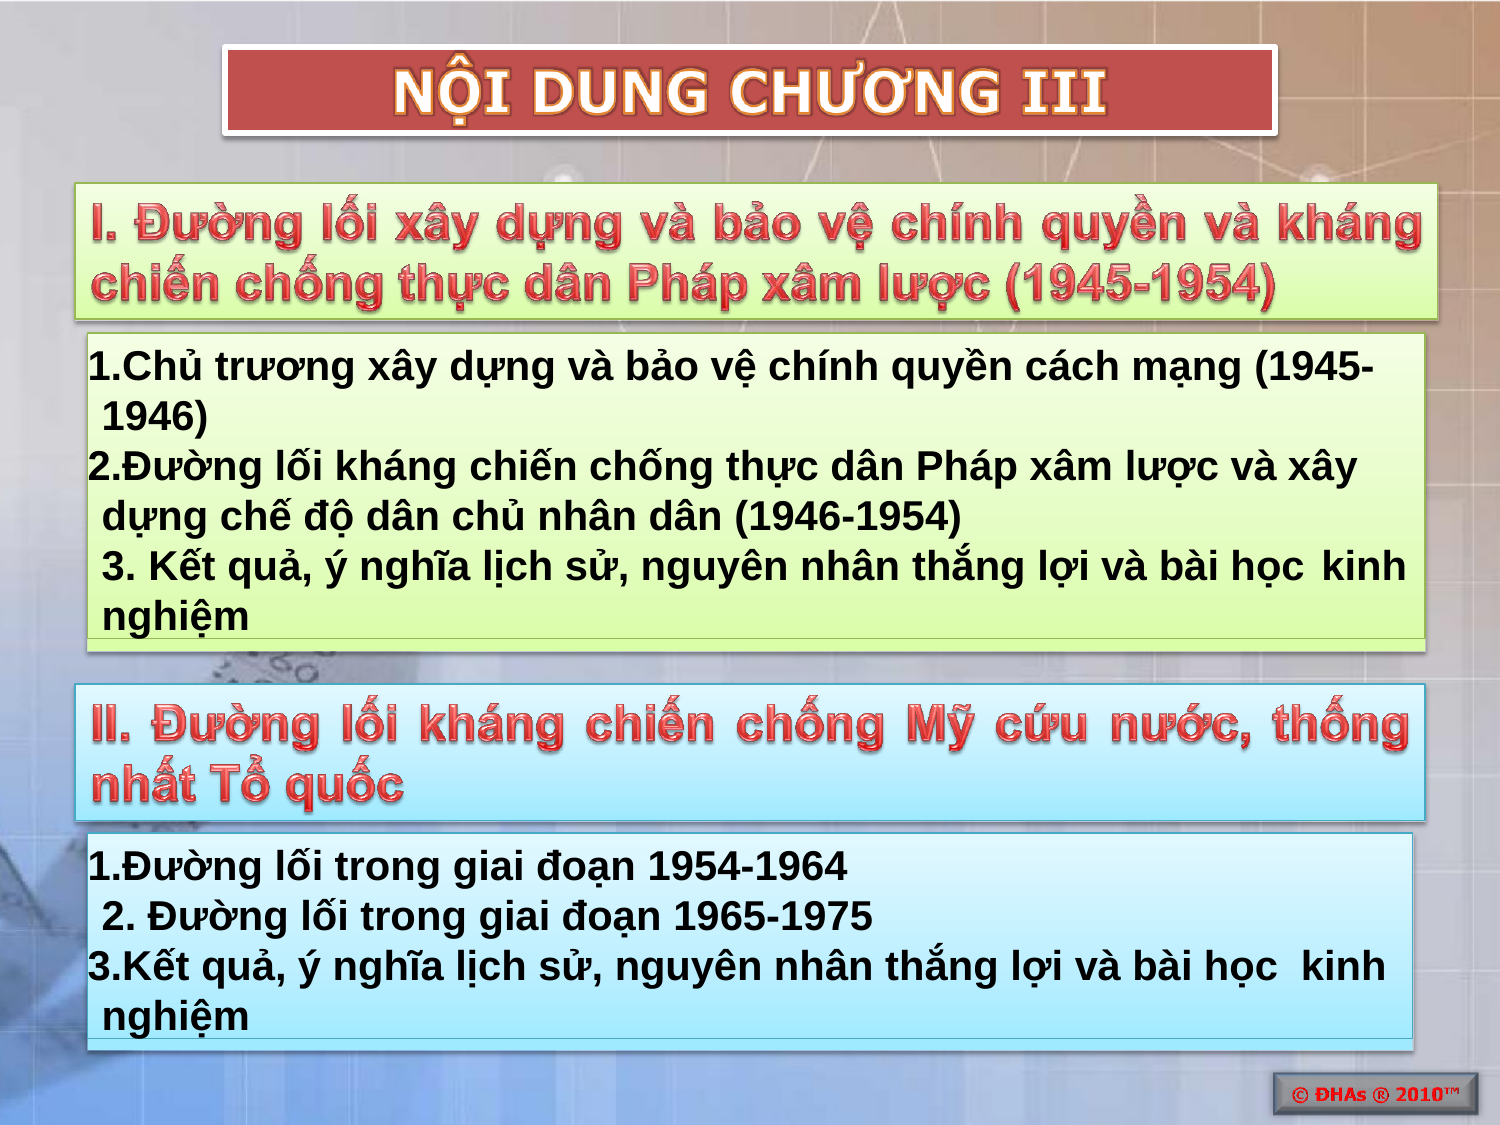

Chủ trương xây dựng và bảo vệ chính quyền cách mạng (1945-  1946)
Đường lối kháng chiến chống thực dân Pháp xâm lược và xây  dựng chế độ dân chủ nhân dân (1946-1954)
Kết quả, ý nghĩa lịch sử, nguyên nhân thắng lợi và bài học kinh
nghiệm

Đường lối trong giai đoạn 1954-1964
Đường lối trong giai đoạn 1965-1975
Kết quả, ý nghĩa lịch sử, nguyên nhân thắng lợi và bài học  kinh nghiệm